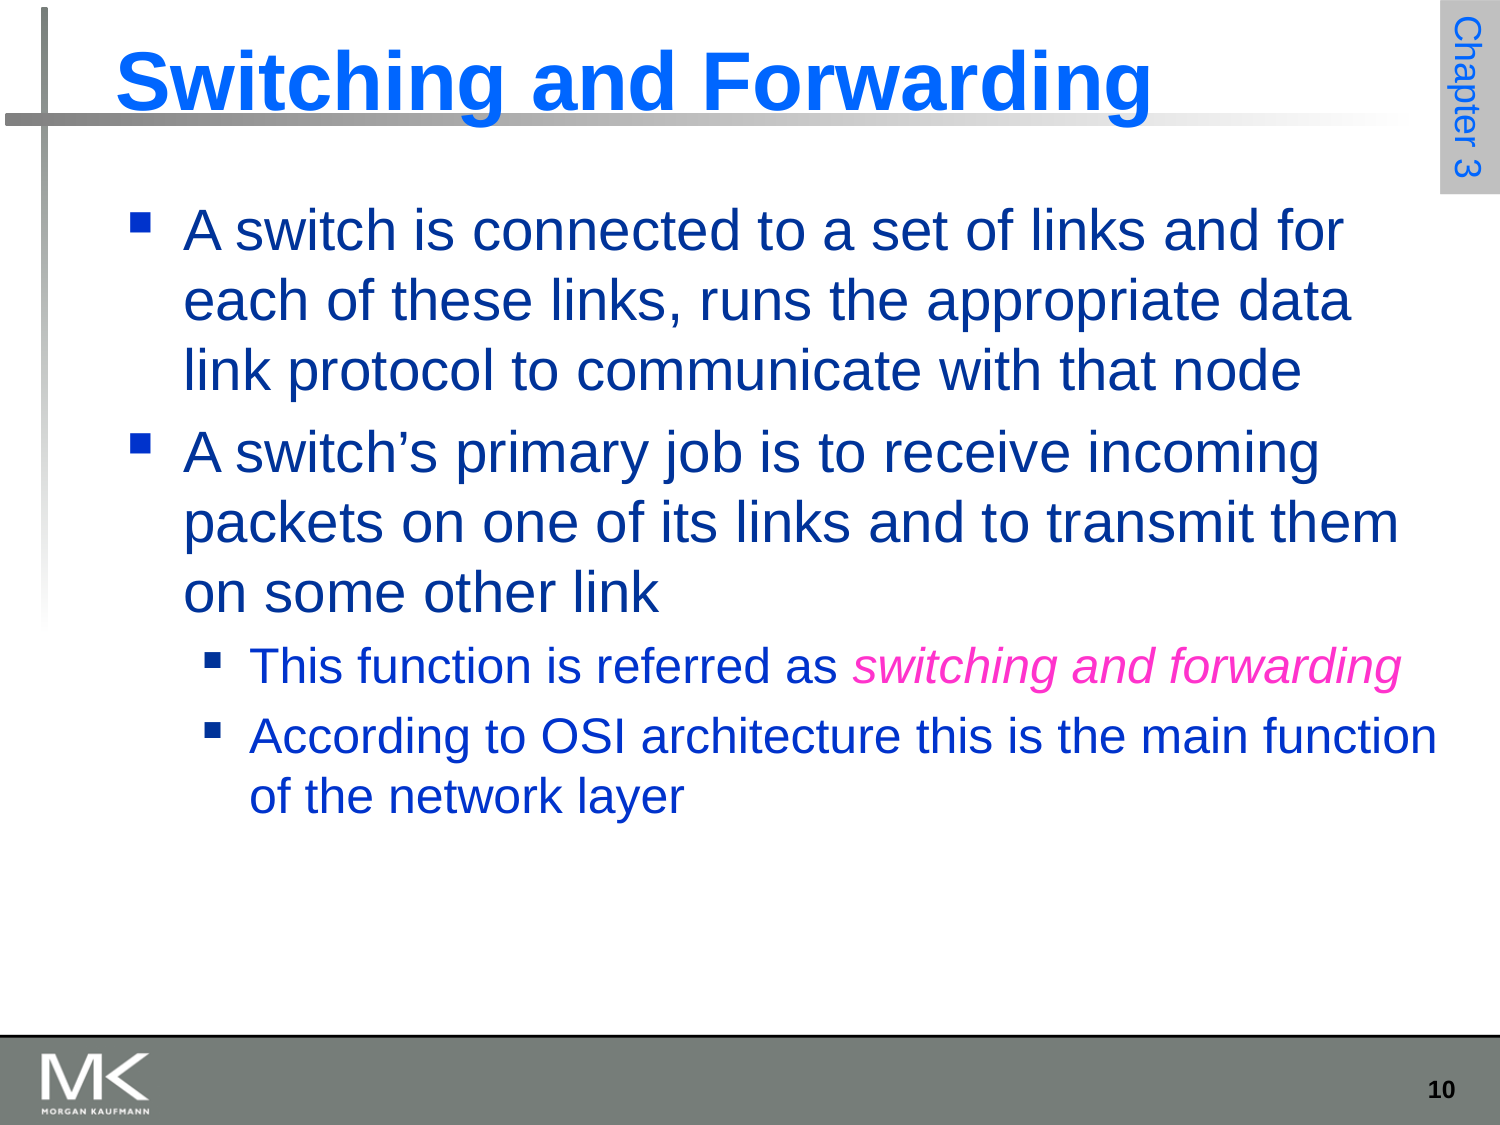

# Switching and Forwarding
A switch is connected to a set of links and for each of these links, runs the appropriate data link protocol to communicate with that node
A switch’s primary job is to receive incoming packets on one of its links and to transmit them on some other link
This function is referred as switching and forwarding
According to OSI architecture this is the main function of the network layer